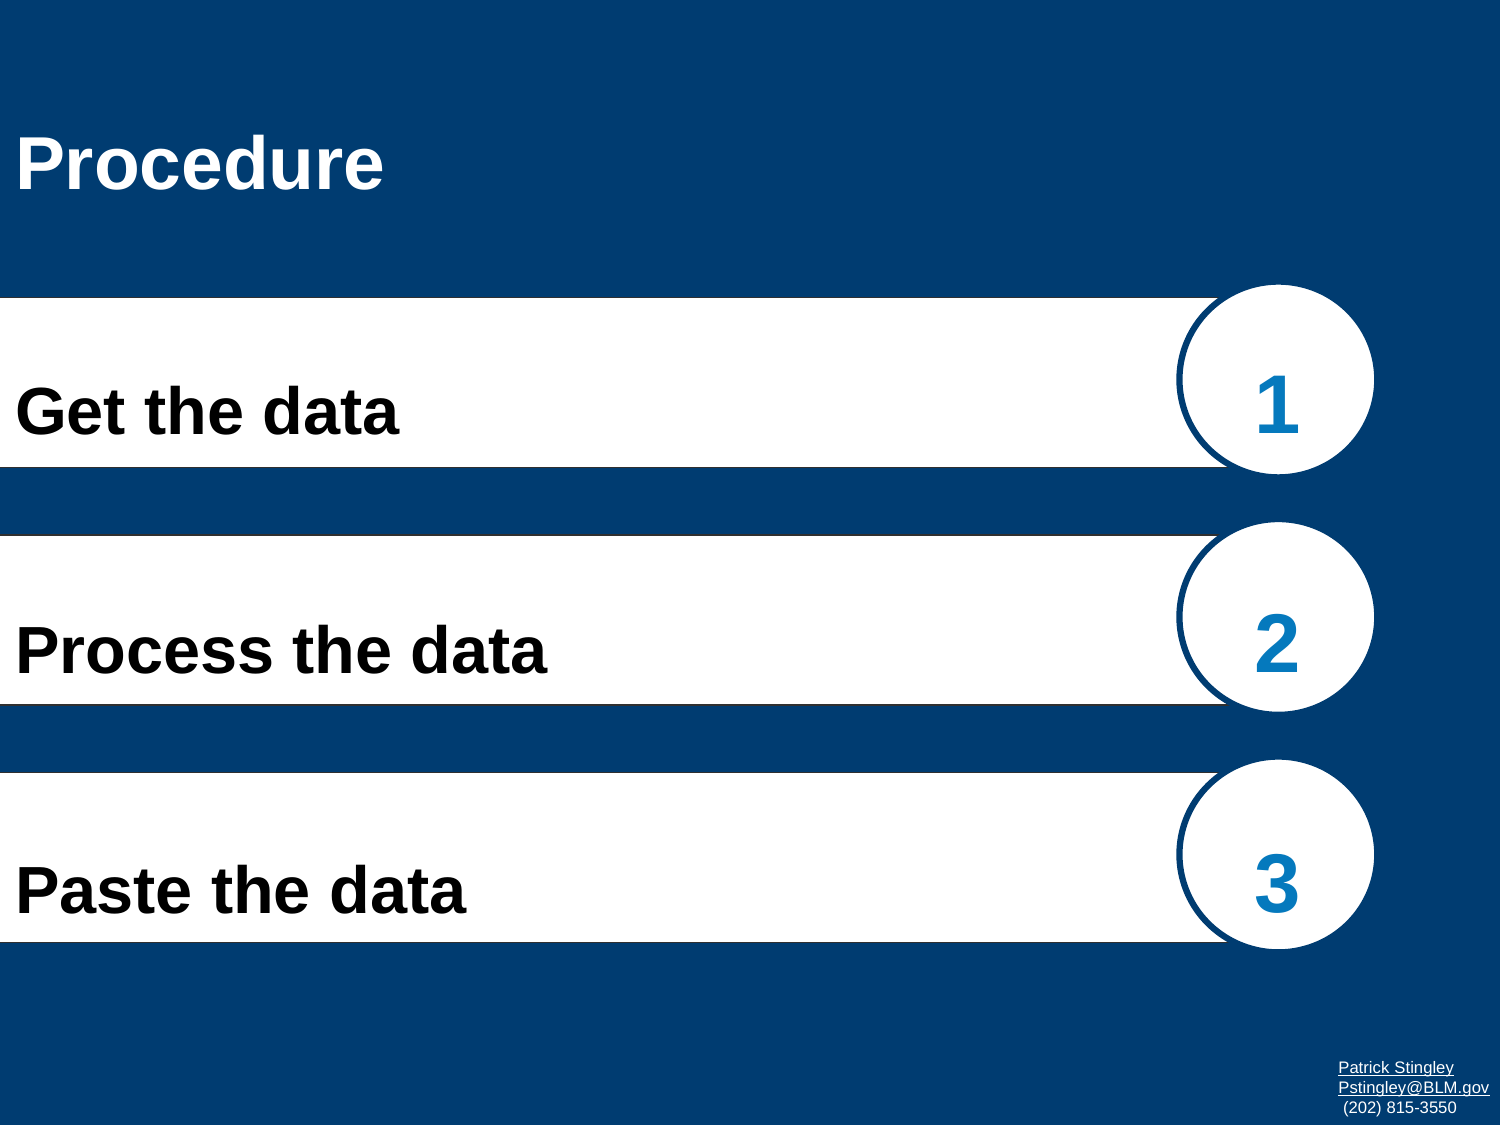

# Procedure
1
Get the data
2
Process the data
3
Paste the data
Patrick Stingley
Pstingley@BLM.gov
 (202) 815-3550